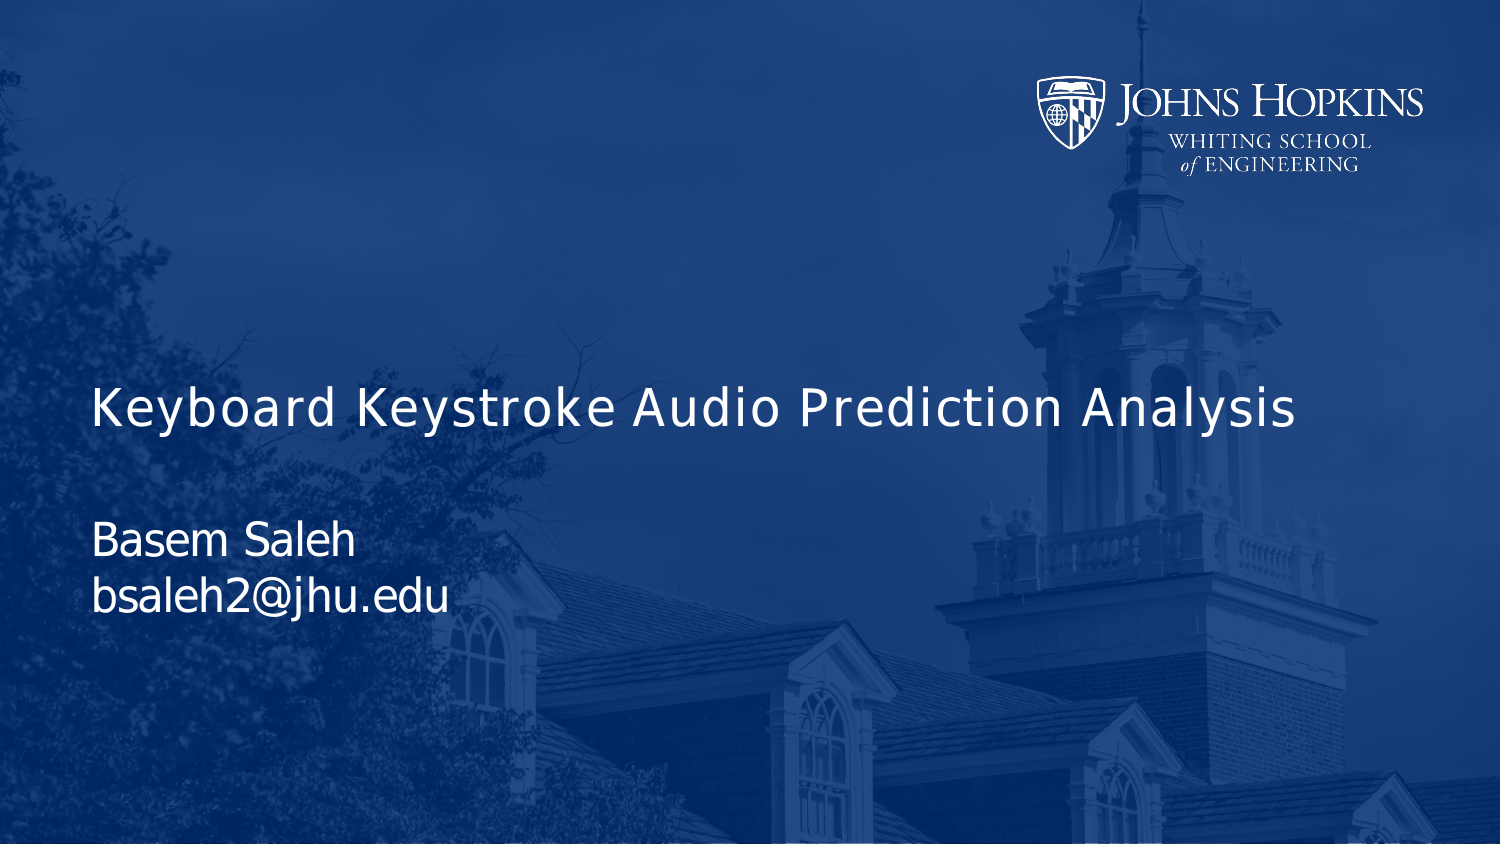

# Keyboard Keystroke Audio Prediction Analysis
Basem Saleh
bsaleh2@jhu.edu